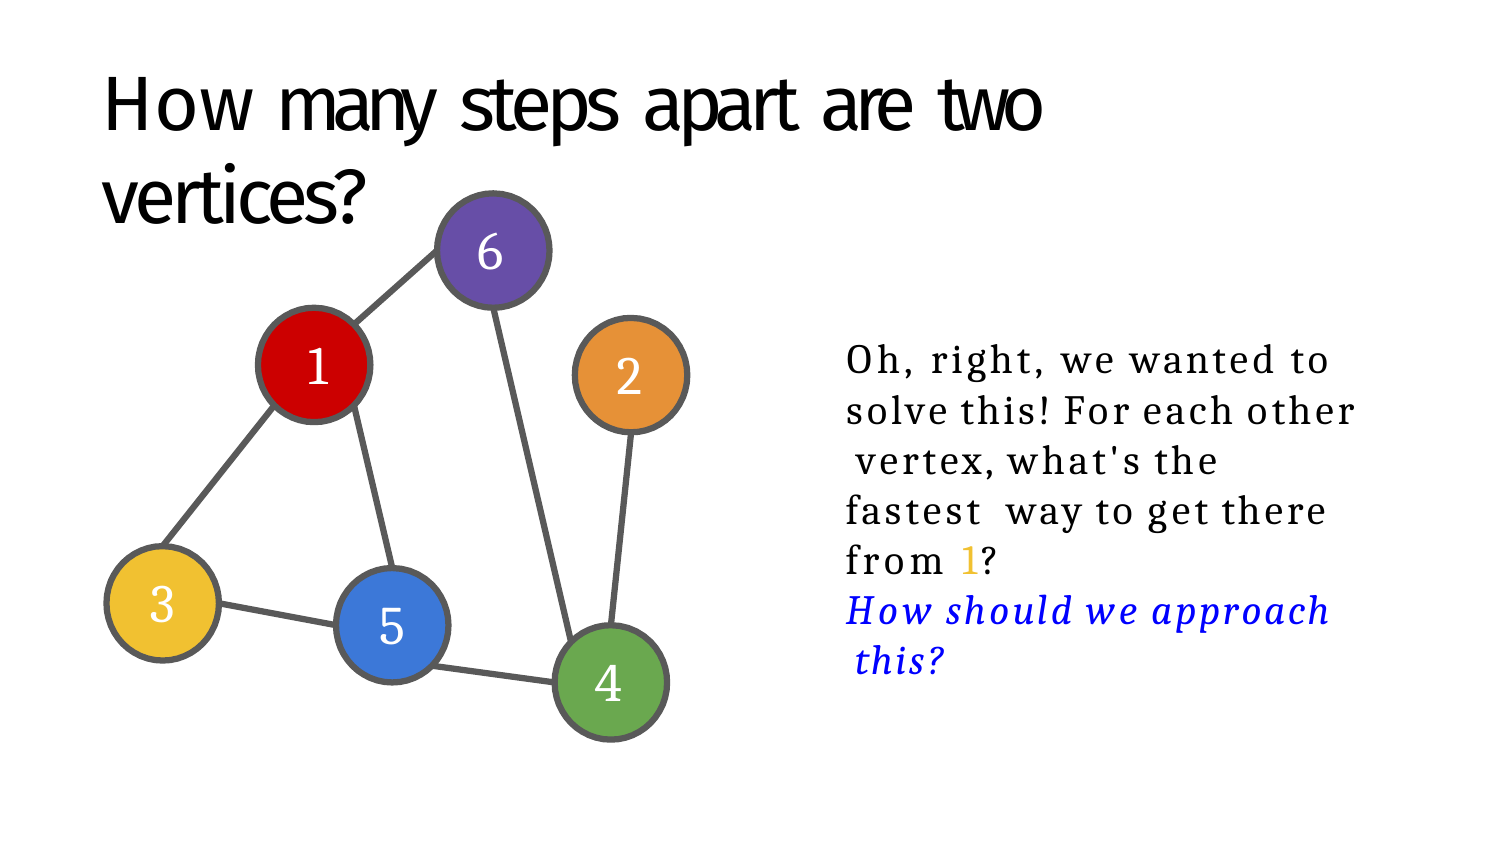

# How many steps apart are two vertices?

6

1
Oh, right, we wanted to  solve this! For each other  vertex, what's the fastest  way to get there from 1?
2

3
How should we approach  this?
5

4